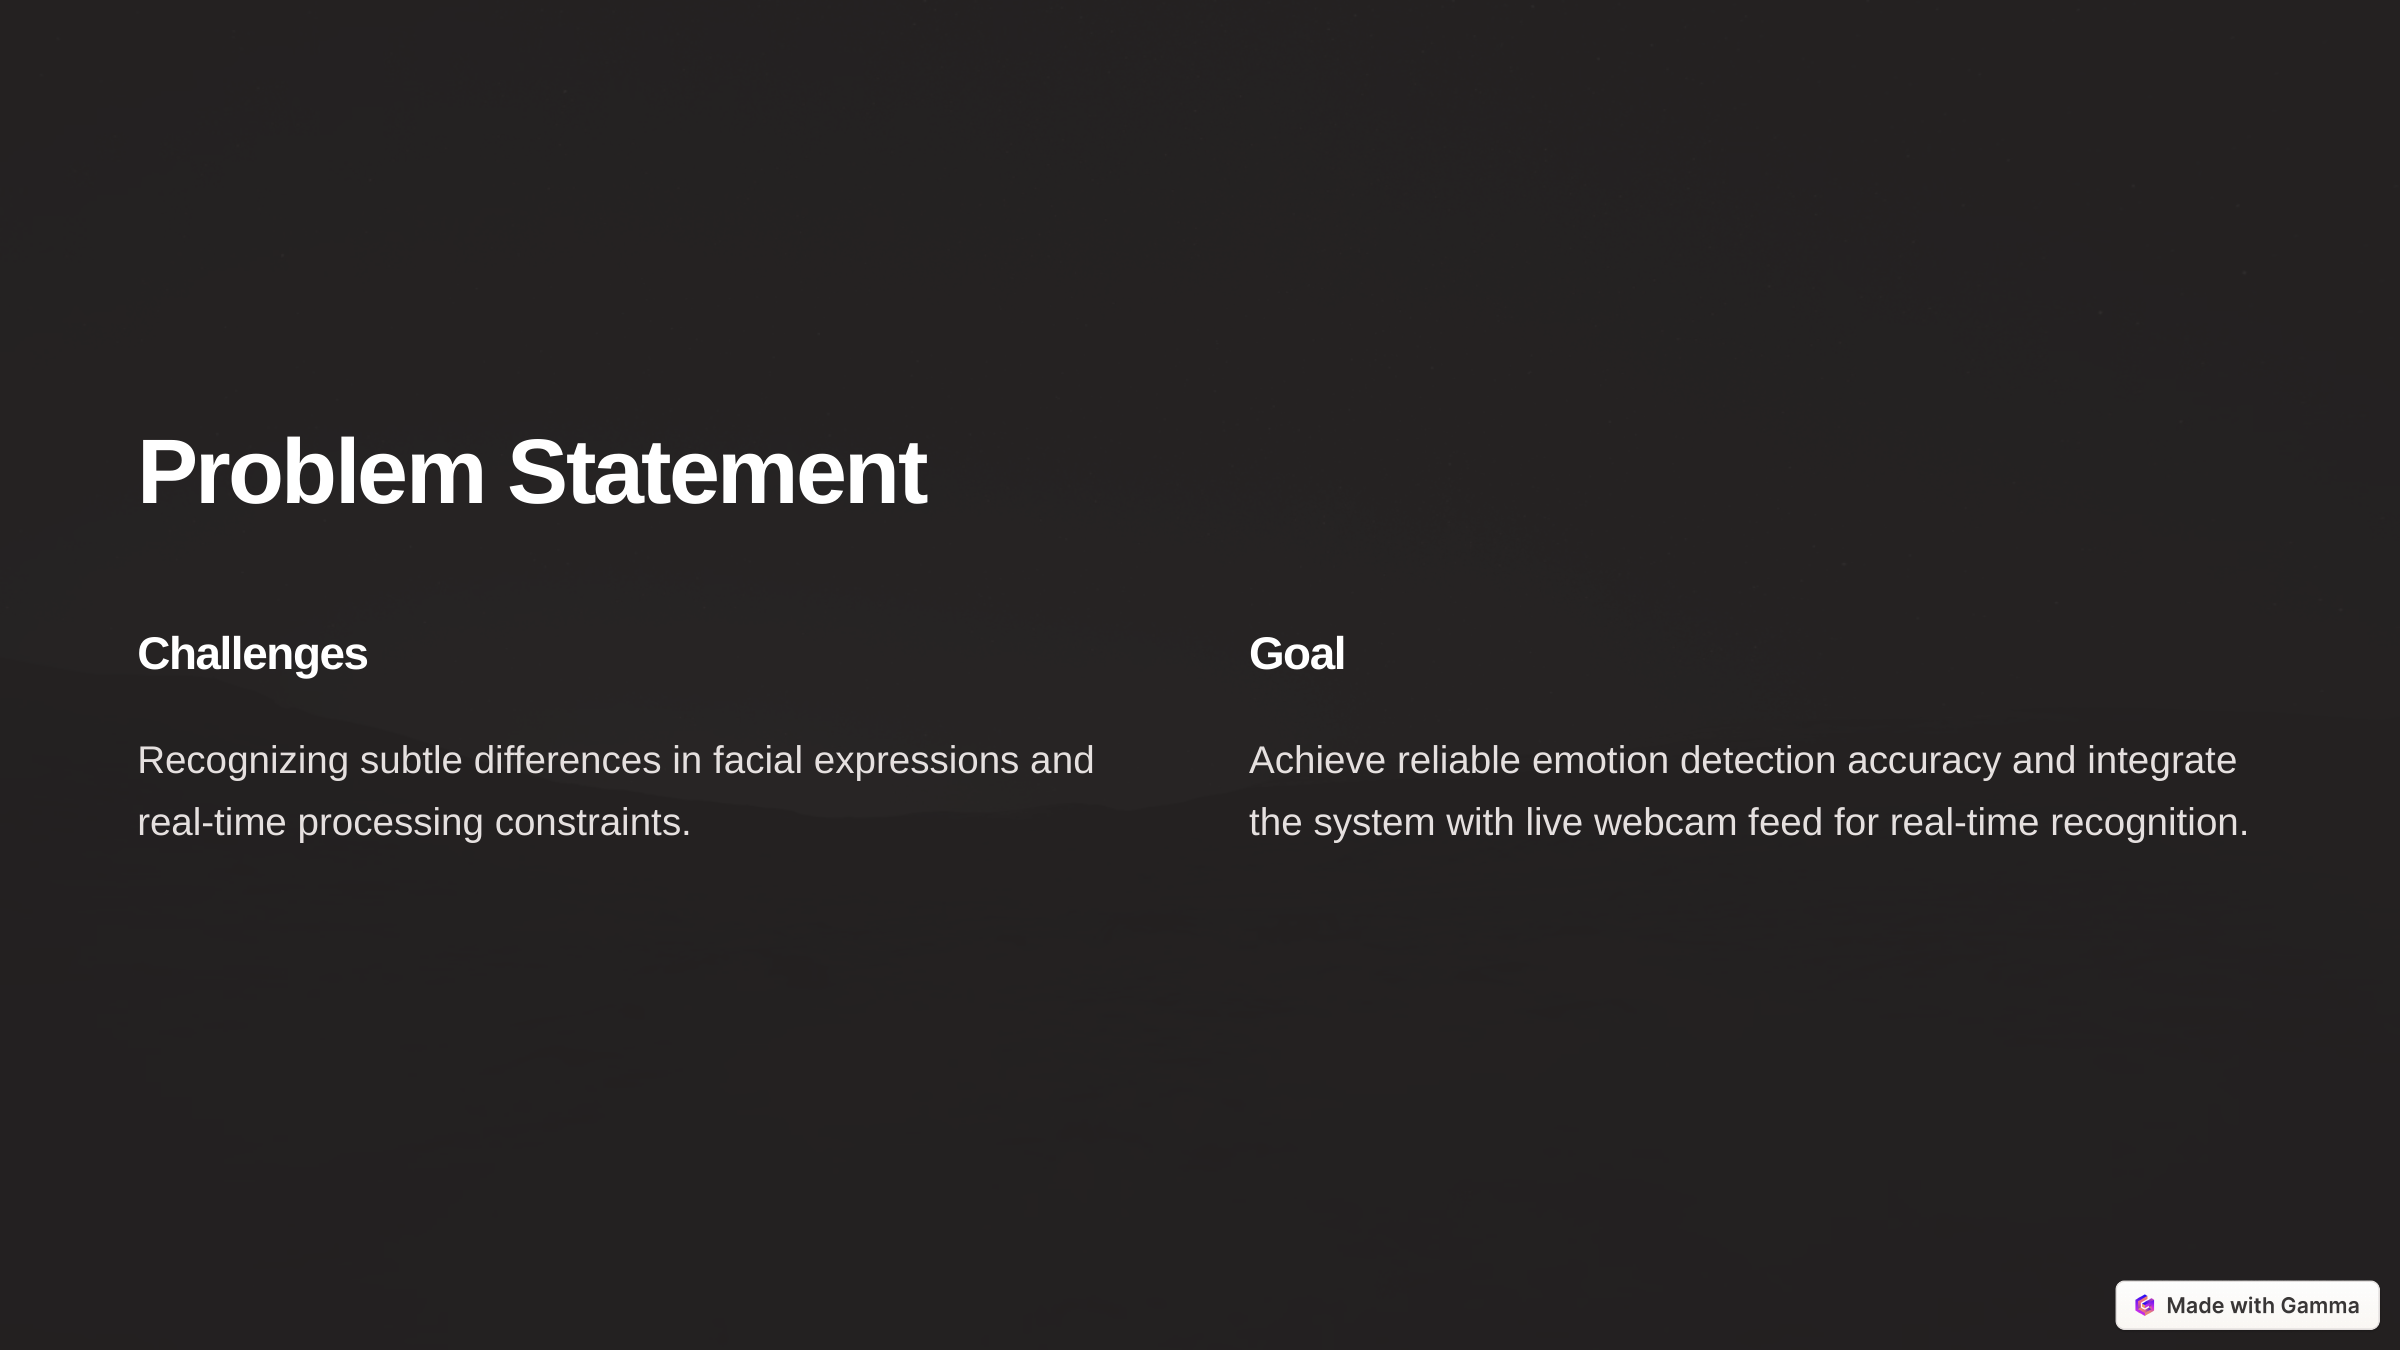

Problem Statement
Challenges
Goal
Recognizing subtle differences in facial expressions and real-time processing constraints.
Achieve reliable emotion detection accuracy and integrate the system with live webcam feed for real-time recognition.